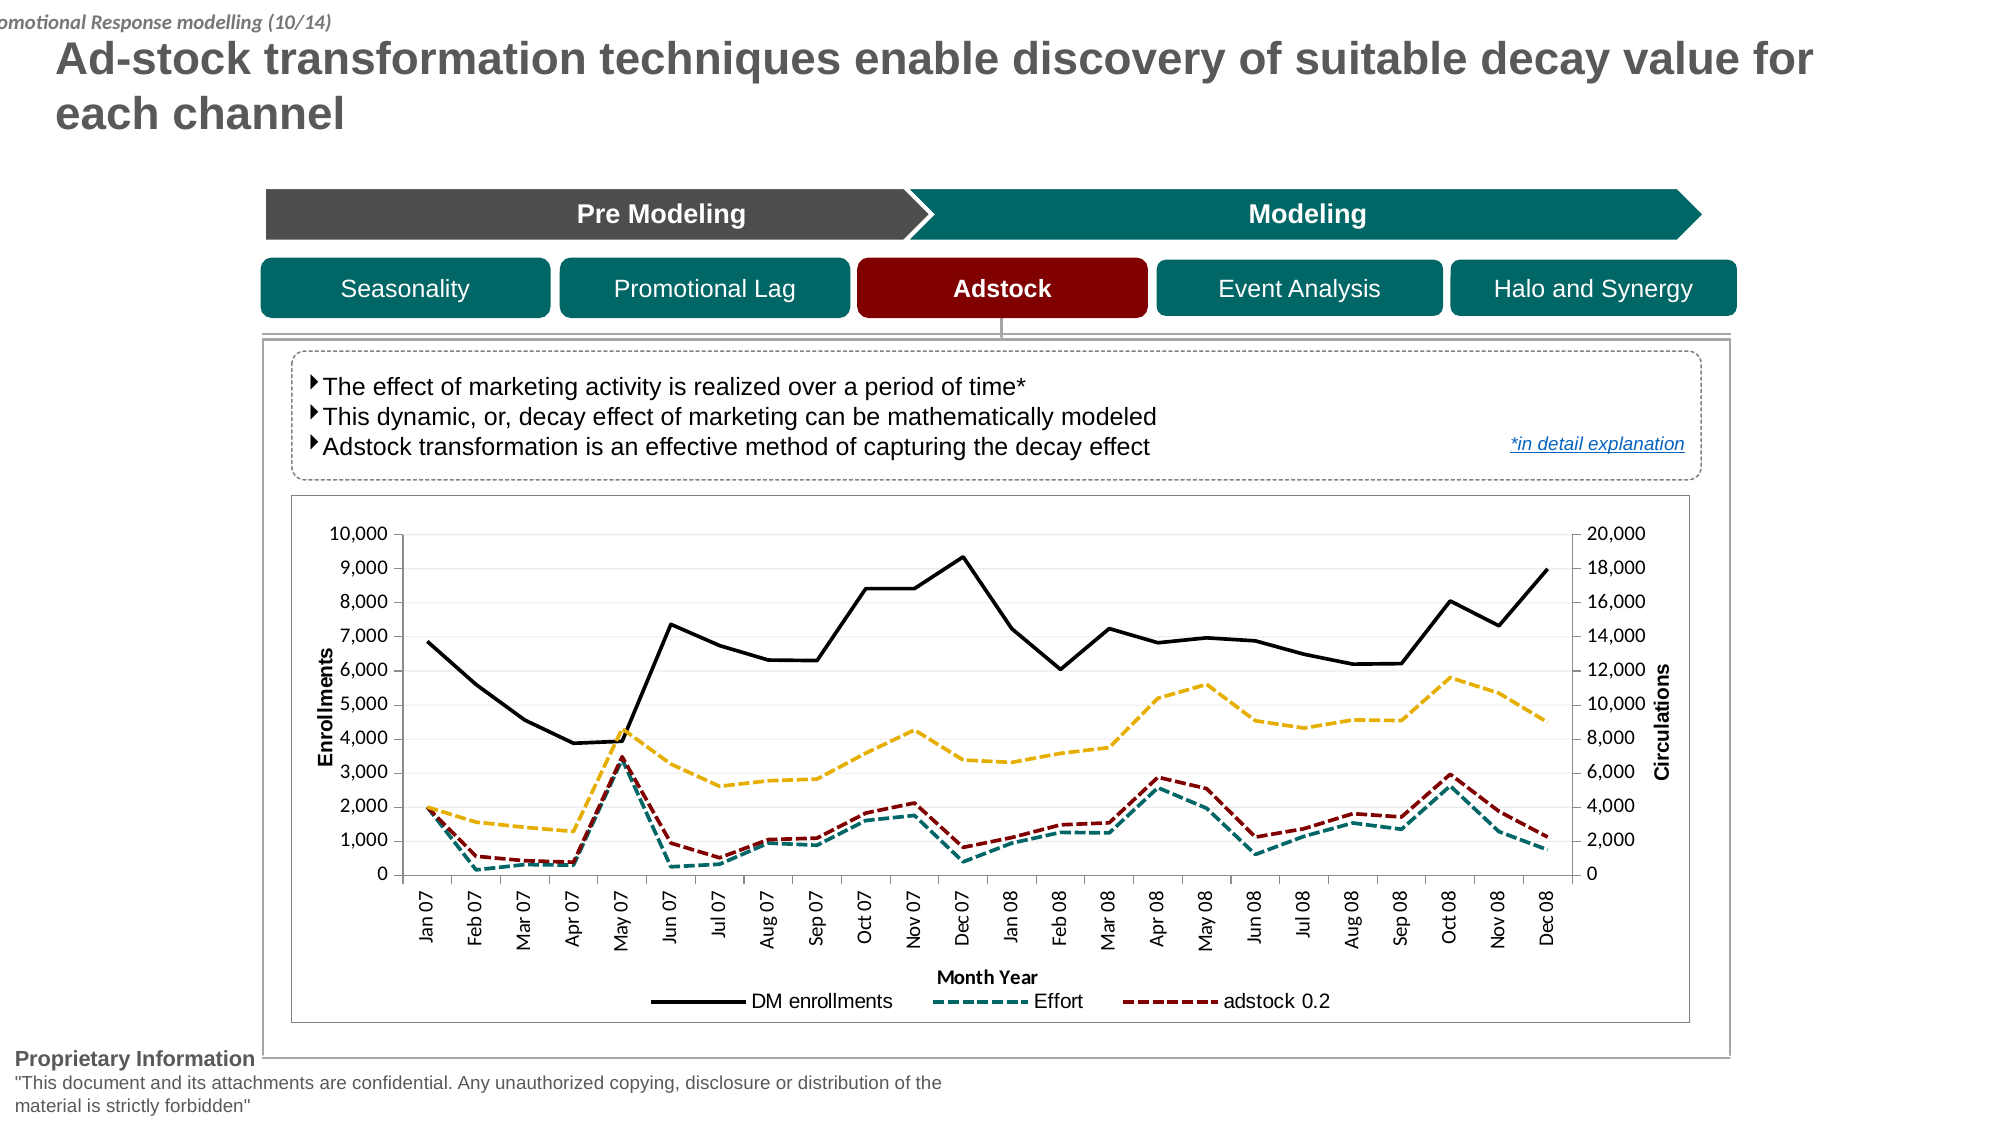

Promotional Response modelling (10/14)
Ad-stock transformation techniques enable discovery of suitable decay value for each channel
Pre Modeling
Modeling
Seasonality
Promotional Lag
Adstock
Event Analysis
Halo and Synergy
The effect of marketing activity is realized over a period of time*
This dynamic, or, decay effect of marketing can be mathematically modeled
Adstock transformation is an effective method of capturing the decay effect

### Chart

| Category | DM enrollments | Effort | adstock 0.2 | adstock 0.7 |
|---|---|---|---|---|
| Jan 07 | 6869.0 | 4004.873000000015 | 4004.873000000015 | 4004.873000000015 |
| Feb 07 | 5603.0 | 320.608 | 1121.5826 | 3124.0191000000136 |
| Mar 07 | 4560.0 | 634.169 | 858.4855199999994 | 2820.9823699999997 |
| Apr 07 | 3878.0 | 598.1890000000005 | 769.8861039999995 | 2572.8766589999996 |
| May 07 | 3938.0 | 6813.868 | 6967.845220800004 | 8614.881661299989 |
| Jun 07 | 7370.0 | 501.5059999999997 | 1895.0750441600003 | 6531.9231629099995 |
| Jul 07 | 6746.0 | 653.102 | 1032.1170088319998 | 5225.448214036999 |
| Aug 07 | 6320.0 | 1893.042 | 2099.4654017663997 | 5550.855749825902 |
| Sep 07 | 6305.0 | 1765.328 | 2185.22108035328 | 5650.92702487813 |
| Oct 07 | 8419.0 | 3219.684999999985 | 3656.729216070656 | 7175.3339174146895 |
| Nov 07 | 8418.0 | 3516.3510000000165 | 4247.696843214131 | 8539.084742190358 |
| Dec 07 | 9350.0 | 792.460999999998 | 1642.0003686428258 | 6769.820319533204 |
| Jan 08 | 7242.0 | 1890.463 | 2218.863073728566 | 6629.337223673268 |
| Feb 08 | 6046.0 | 2522.2079999999987 | 2965.980614745713 | 7162.744056571266 |
| Mar 08 | 7245.0 | 2491.656 | 3084.852122949164 | 7505.576839599917 |
| Apr 08 | 6829.0 | 5144.835 | 5761.8054245898875 | 10398.738787720004 |
| May 08 | 6973.0 | 3937.927 | 5090.2880849179655 | 11217.044151403948 |
| Jun 08 | 6885.0 | 1225.792 | 2243.849616983601 | 9077.722905982755 |
| Jul 08 | 6490.0 | 2291.853000000015 | 2740.6229233967188 | 8646.259034187864 |
| Aug 08 | 6201.0 | 3072.694 | 3620.818584679347 | 9125.075323931476 |
| Sep 08 | 6216.0 | 2704.386 | 3428.5497169358837 | 9091.938726752089 |
| Oct 08 | 8056.0 | 5249.298 | 5935.0079433871715 | 11613.65510872646 |
| Nov 08 | 7326.0 | 2567.61 | 3754.61158867745 | 10697.168576108526 |
| Dec 08 | 8997.0 | 1497.1729999999998 | 2248.0953177355127 | 8985.191003275964 |
*in detail explanation